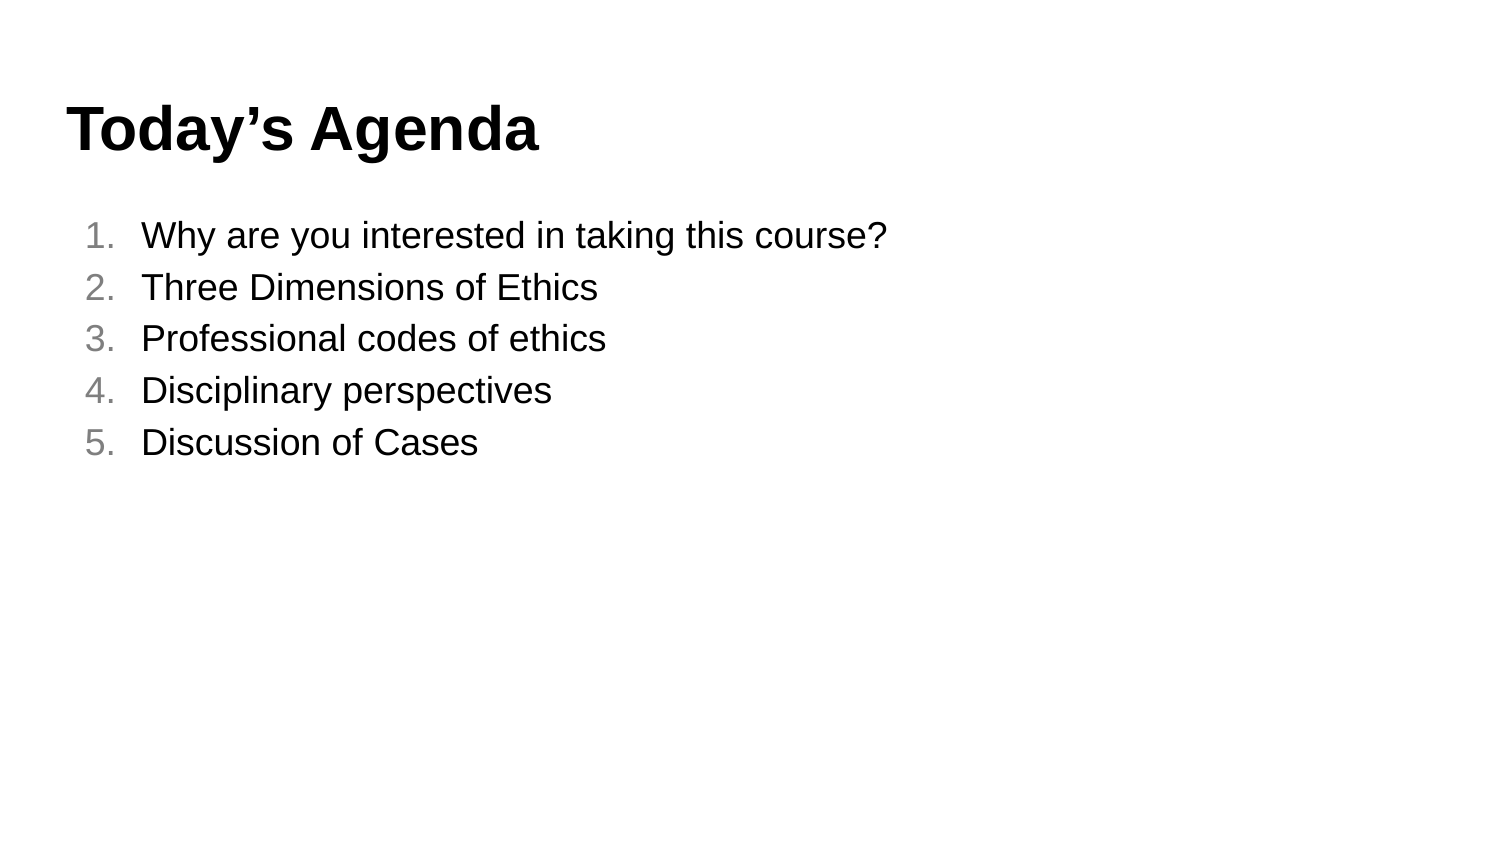

# Today’s Agenda
Why are you interested in taking this course?
Three Dimensions of Ethics
Professional codes of ethics
Disciplinary perspectives
Discussion of Cases